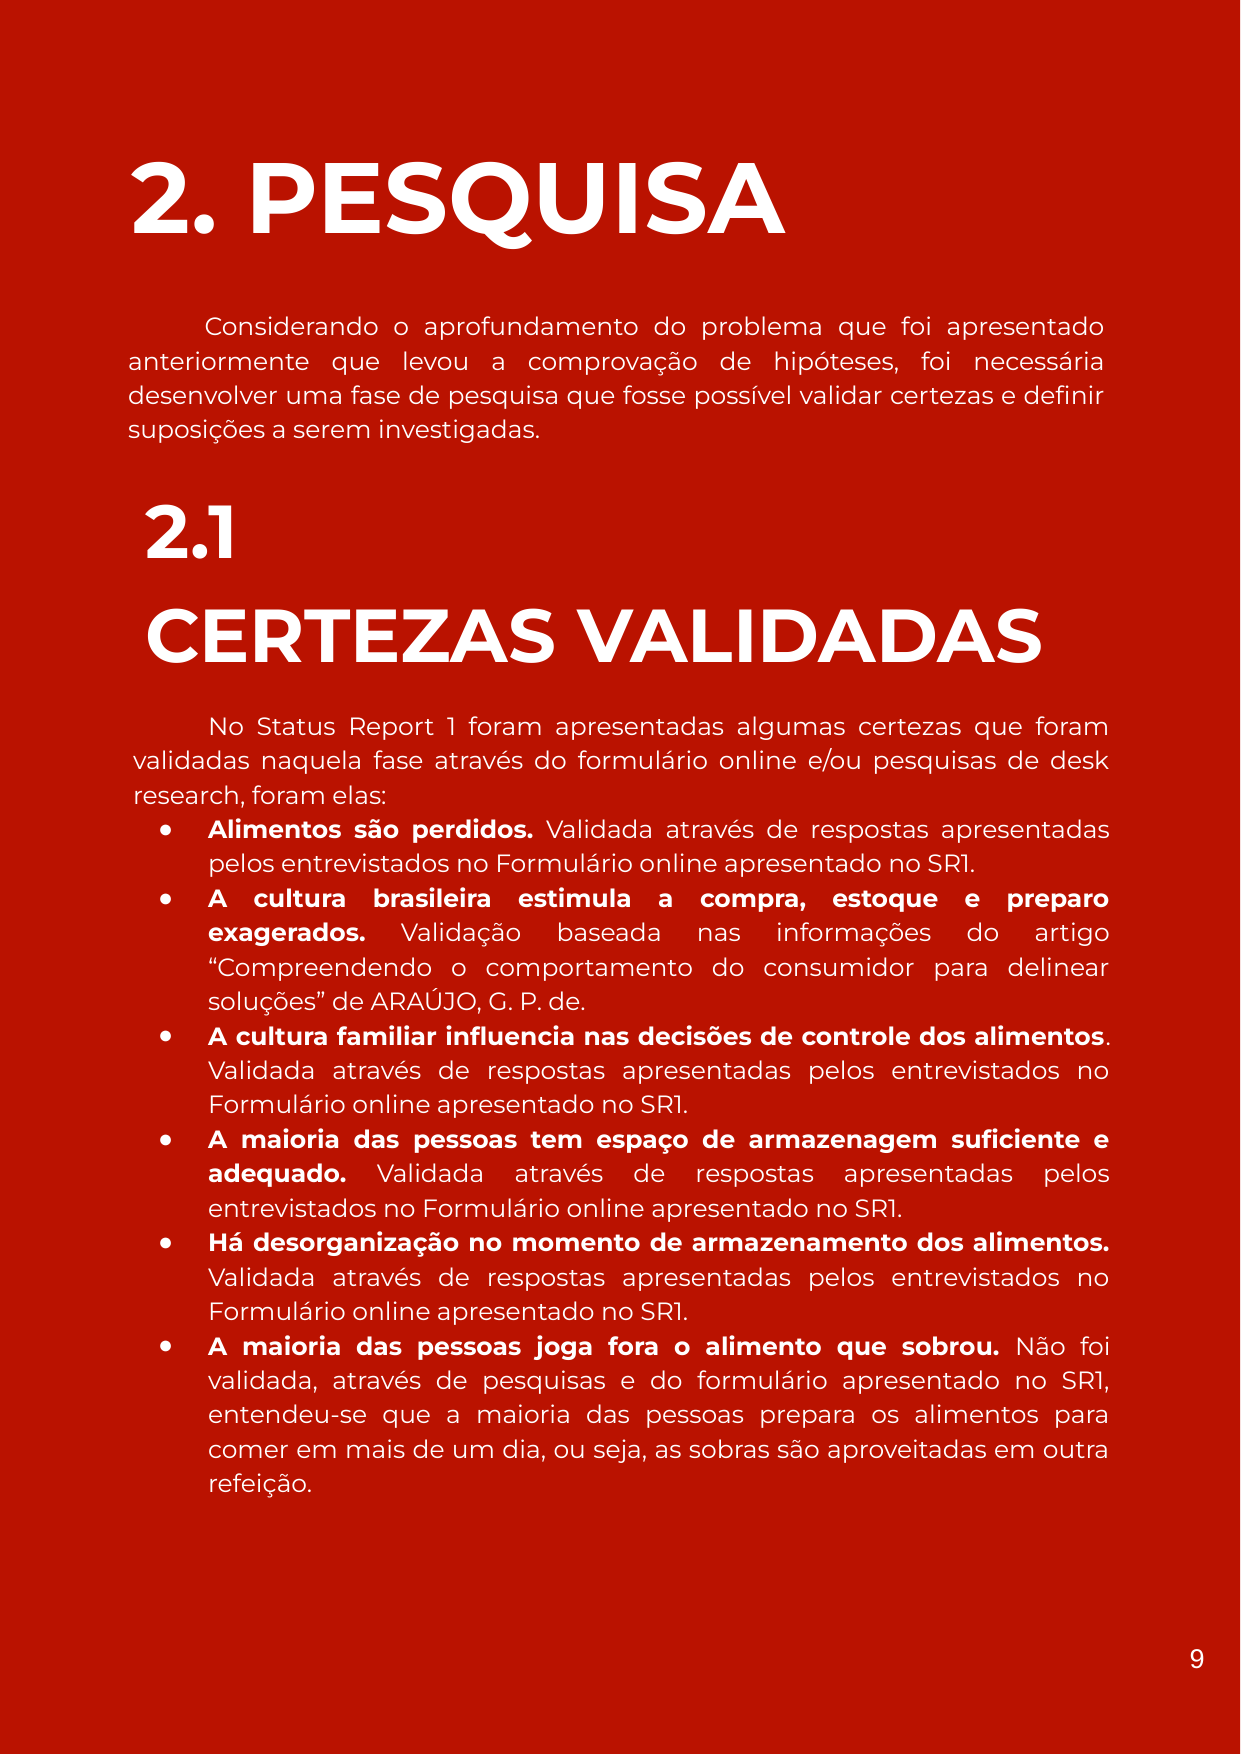

2. PESQUISA
     Considerando o aprofundamento do problema que foi apresentado anteriormente que levou a comprovação de hipóteses, foi necessária desenvolver uma fase de pesquisa que fosse possível validar certezas e definir suposições a serem investigadas.

2.1
CERTEZAS VALIDADAS

No Status Report 1 foram apresentadas algumas certezas que foram validadas naquela fase através do formulário online e/ou pesquisas de desk research, foram elas:
Alimentos são perdidos. Validada através de respostas apresentadas pelos entrevistados no Formulário online apresentado no SR1.
A cultura brasileira estimula a compra, estoque e preparo exagerados. Validação baseada nas informações do artigo “Compreendendo o comportamento do consumidor para delinear soluções” de ARAÚJO, G. P. de.
A cultura familiar influencia nas decisões de controle dos alimentos. Validada através de respostas apresentadas pelos entrevistados no Formulário online apresentado no SR1.
A maioria das pessoas tem espaço de armazenagem suficiente e adequado. Validada através de respostas apresentadas pelos entrevistados no Formulário online apresentado no SR1.
Há desorganização no momento de armazenamento dos alimentos. Validada através de respostas apresentadas pelos entrevistados no Formulário online apresentado no SR1.
A maioria das pessoas joga fora o alimento que sobrou. Não foi validada, através de pesquisas e do formulário apresentado no SR1, entendeu-se que a maioria das pessoas prepara os alimentos para comer em mais de um dia, ou seja, as sobras são aproveitadas em outra refeição.

9